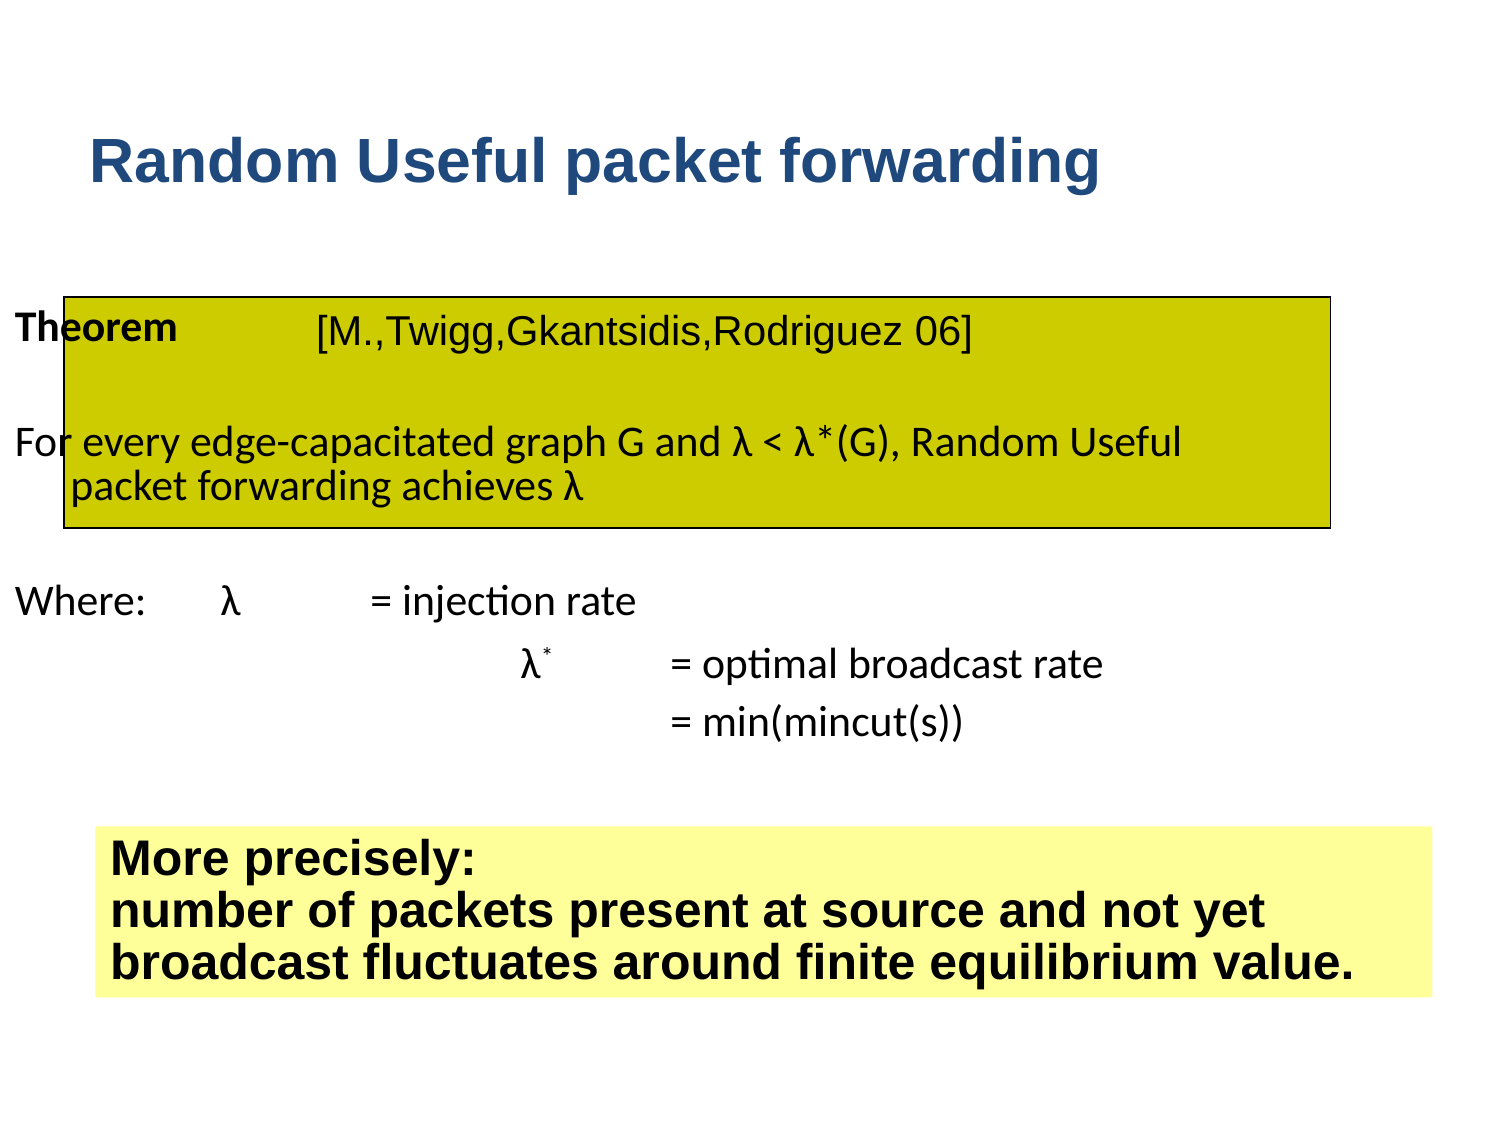

Random Useful packet forwarding
[M.,Twigg,Gkantsidis,Rodriguez 06]

Theorem

For every edge-capacitated graph G and λ < λ*(G), Random Useful packet forwarding achieves λ

Where:	λ	= injection rate
				λ*	= optimal broadcast rate
					= min(mincut(s))
More precisely:
number of packets present at source and not yet broadcast fluctuates around finite equilibrium value.